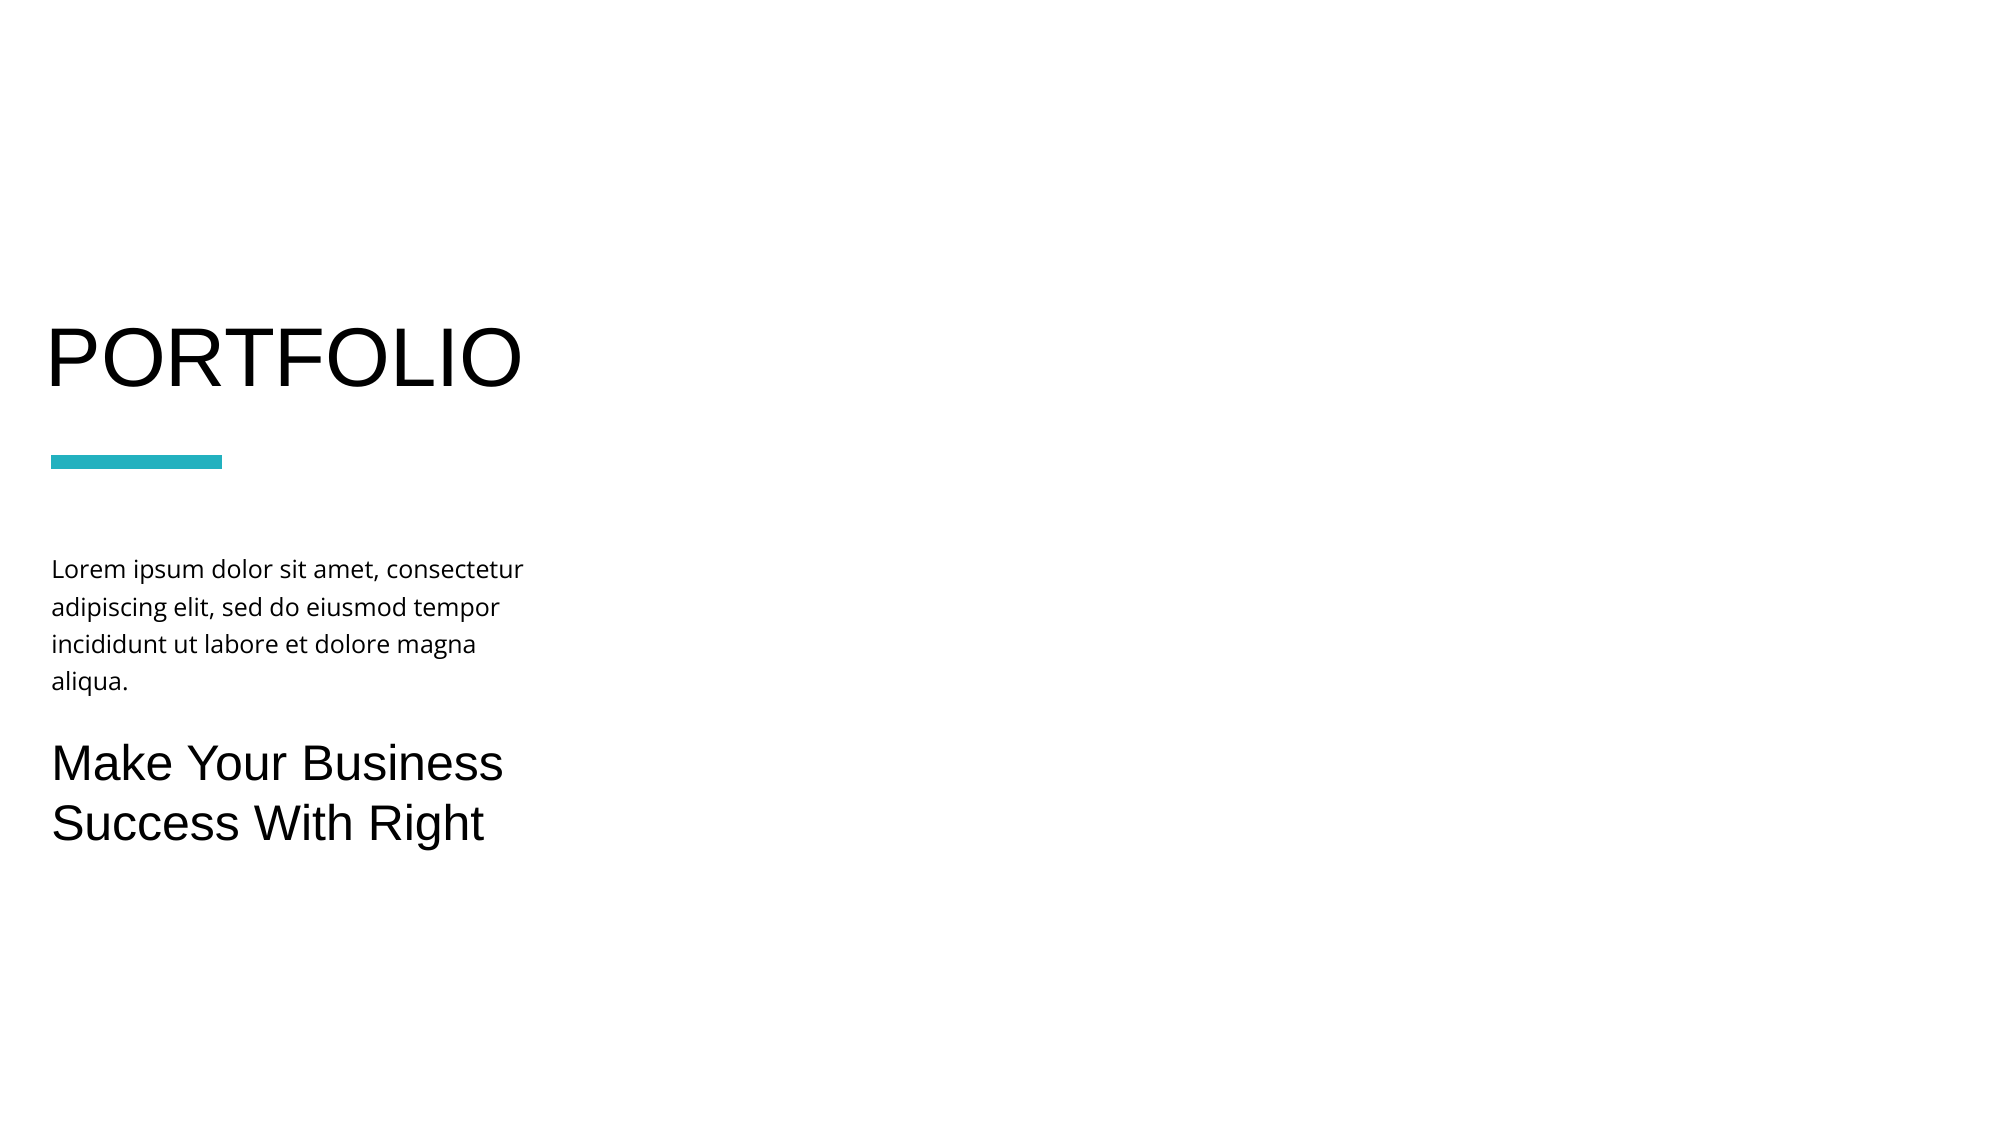

PORTFOLIO
Lorem ipsum dolor sit amet, consectetur adipiscing elit, sed do eiusmod tempor incididunt ut labore et dolore magna aliqua.

Make Your Business Success With Right